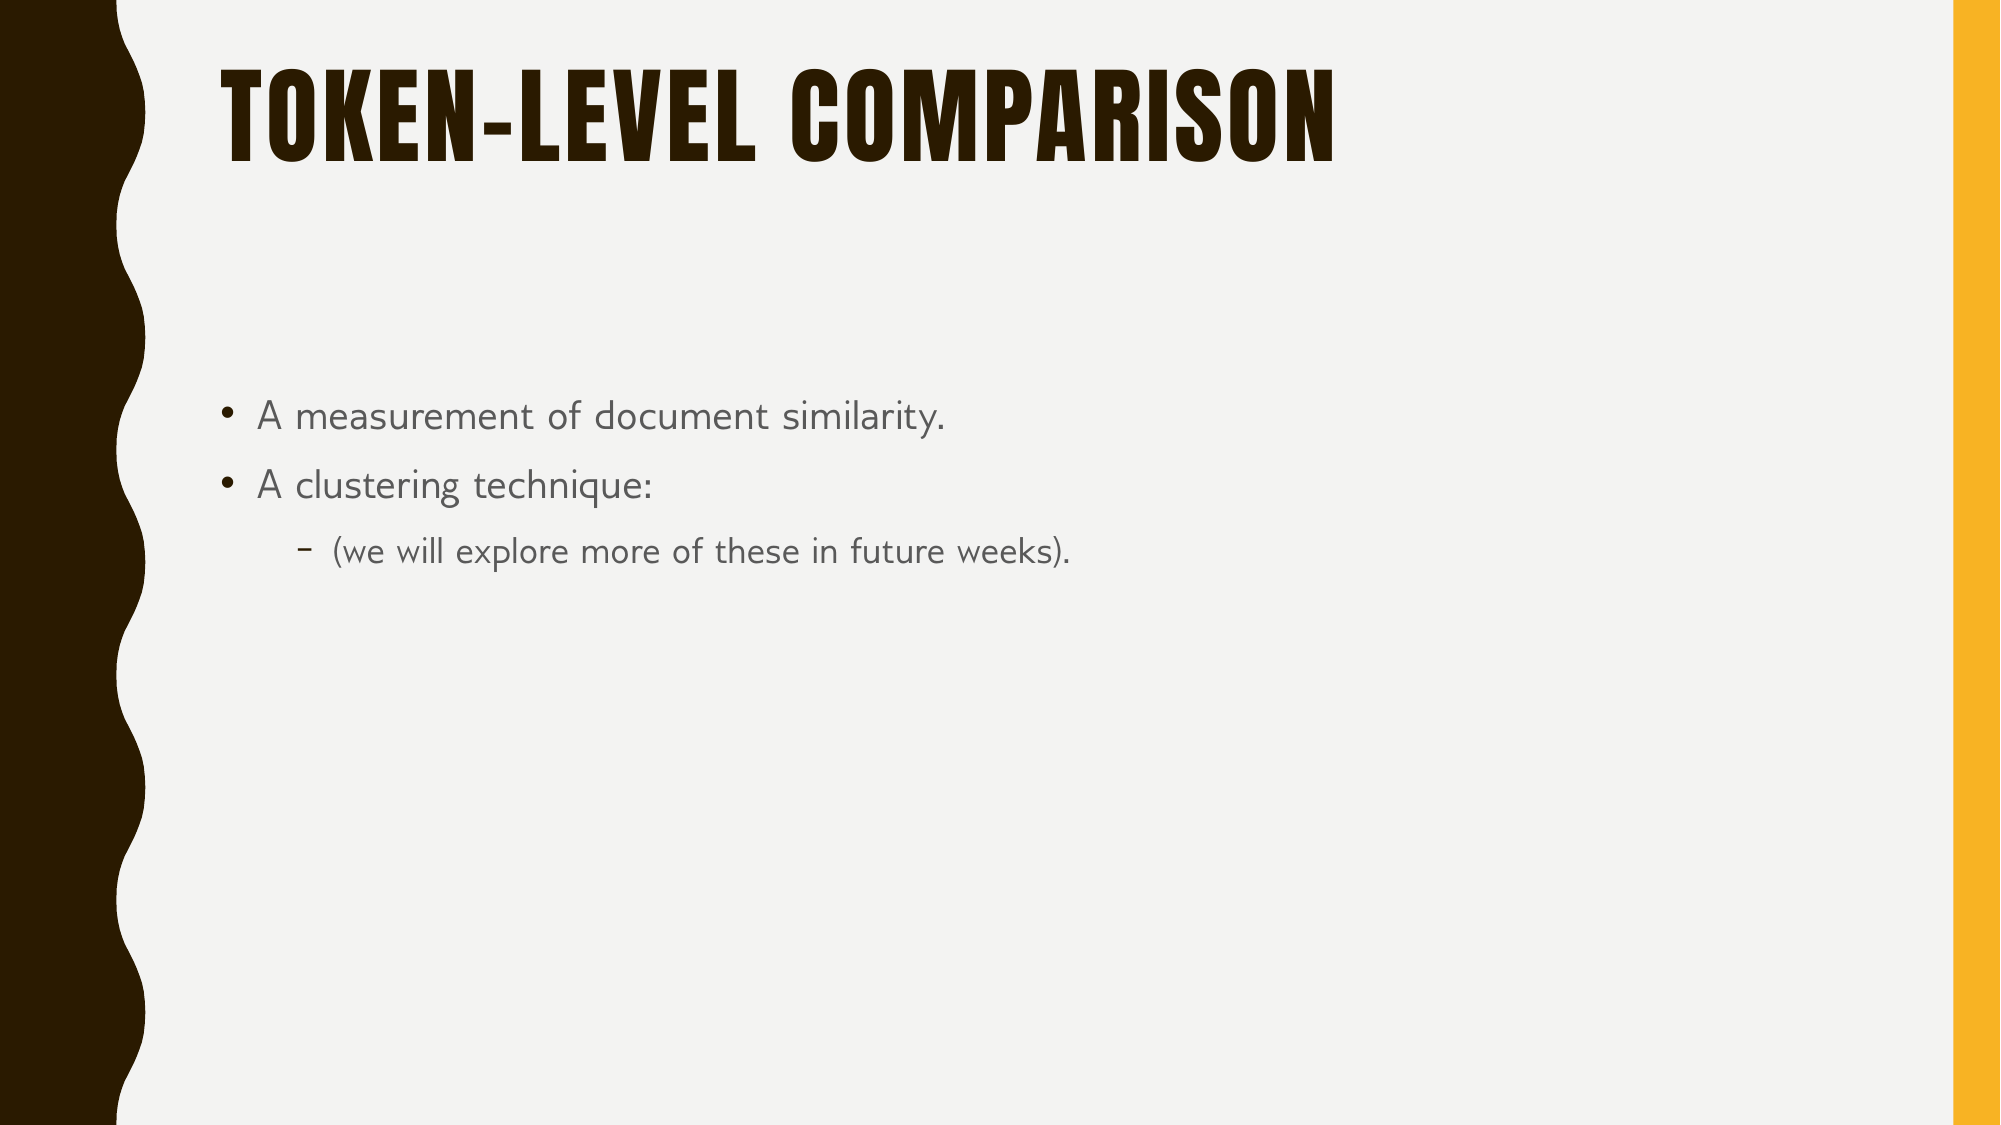

# Token-level comparison
A measurement of document similarity.
A clustering technique:
(we will explore more of these in future weeks).